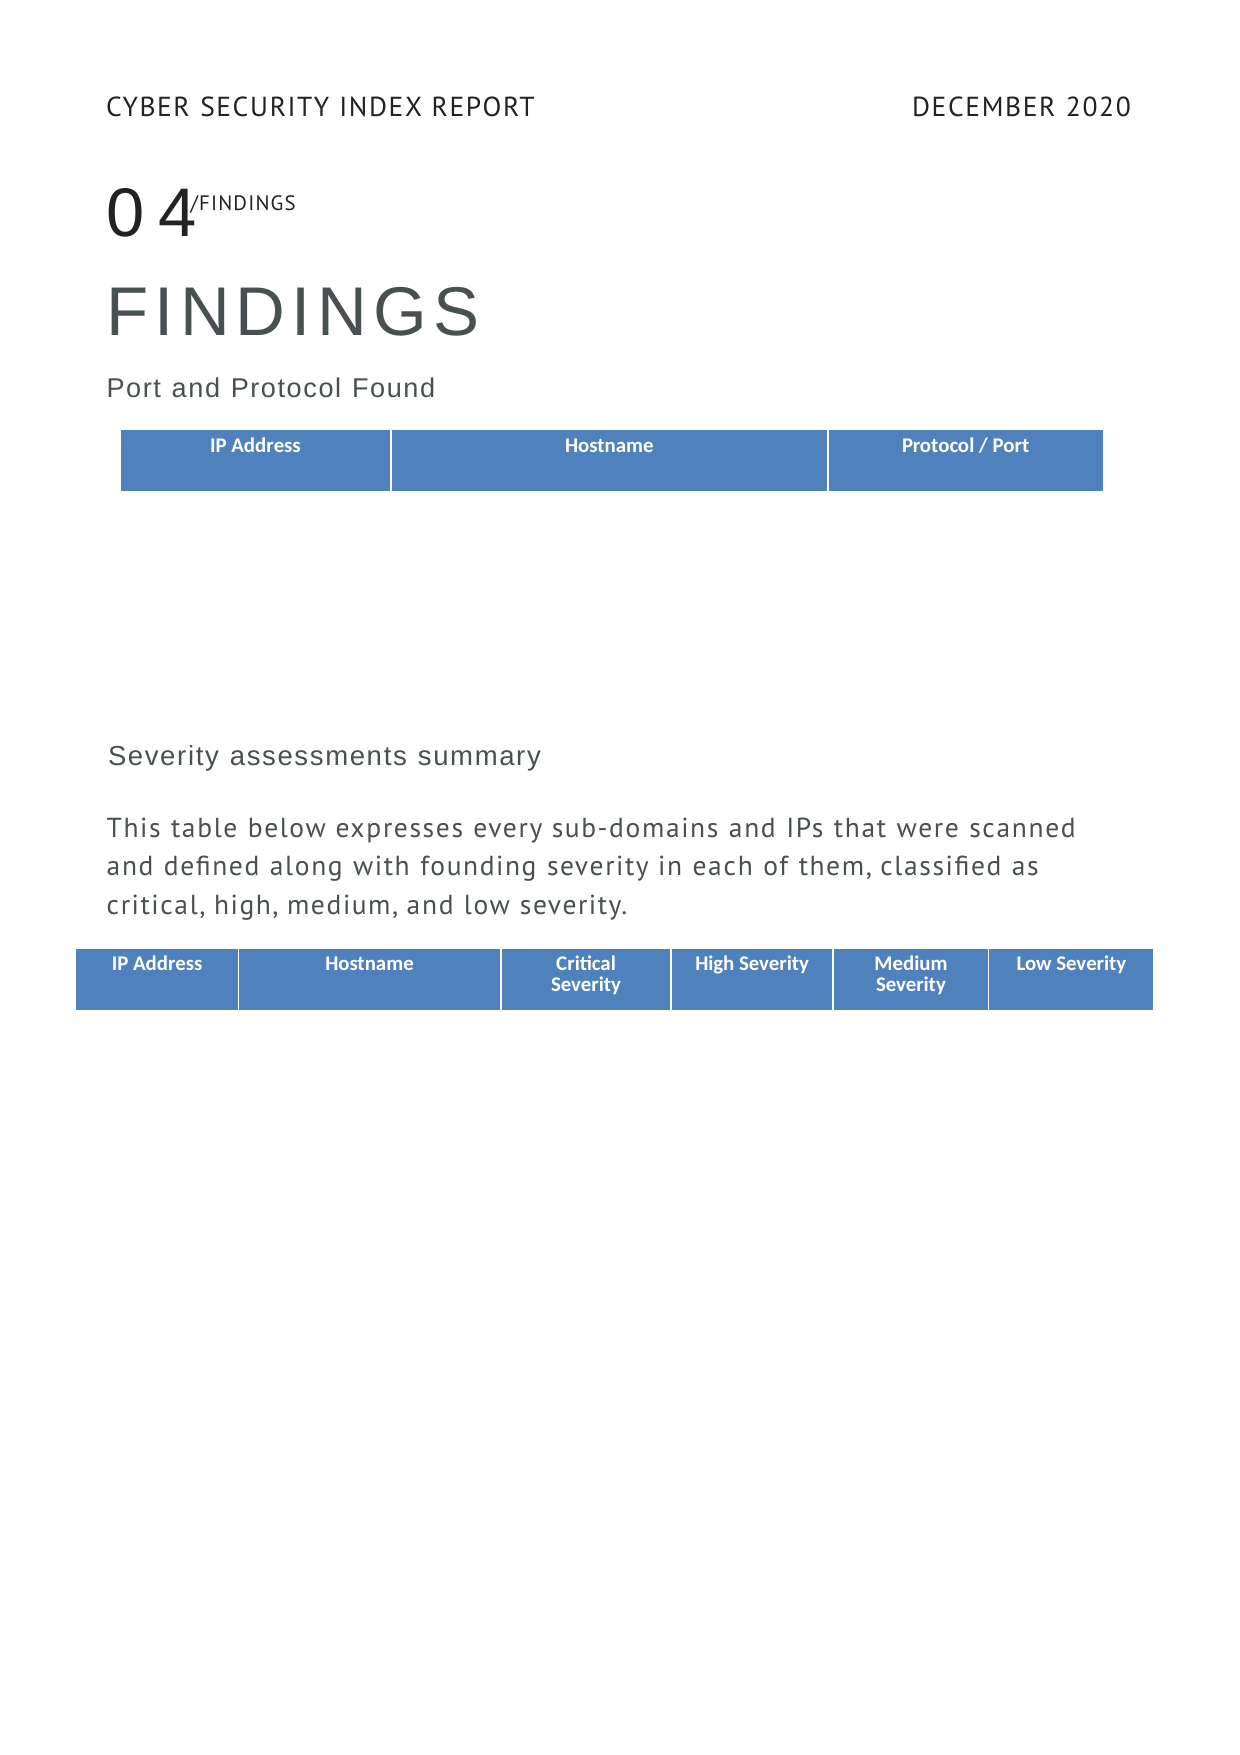

CYBER SECURITY INDEX REPORT
DECEMBER 2020
04
/FINDINGS
FINDINGS
Port and Protocol Found
| IP Address | Hostname | Protocol / Port |
| --- | --- | --- |
Severity assessments summary
This table below expresses every sub-domains and IPs that were scanned and defined along with founding severity in each of them, classified as critical, high, medium, and low severity.
| IP Address | Hostname | Critical Severity | High Severity | Medium Severity | Low Severity |
| --- | --- | --- | --- | --- | --- |